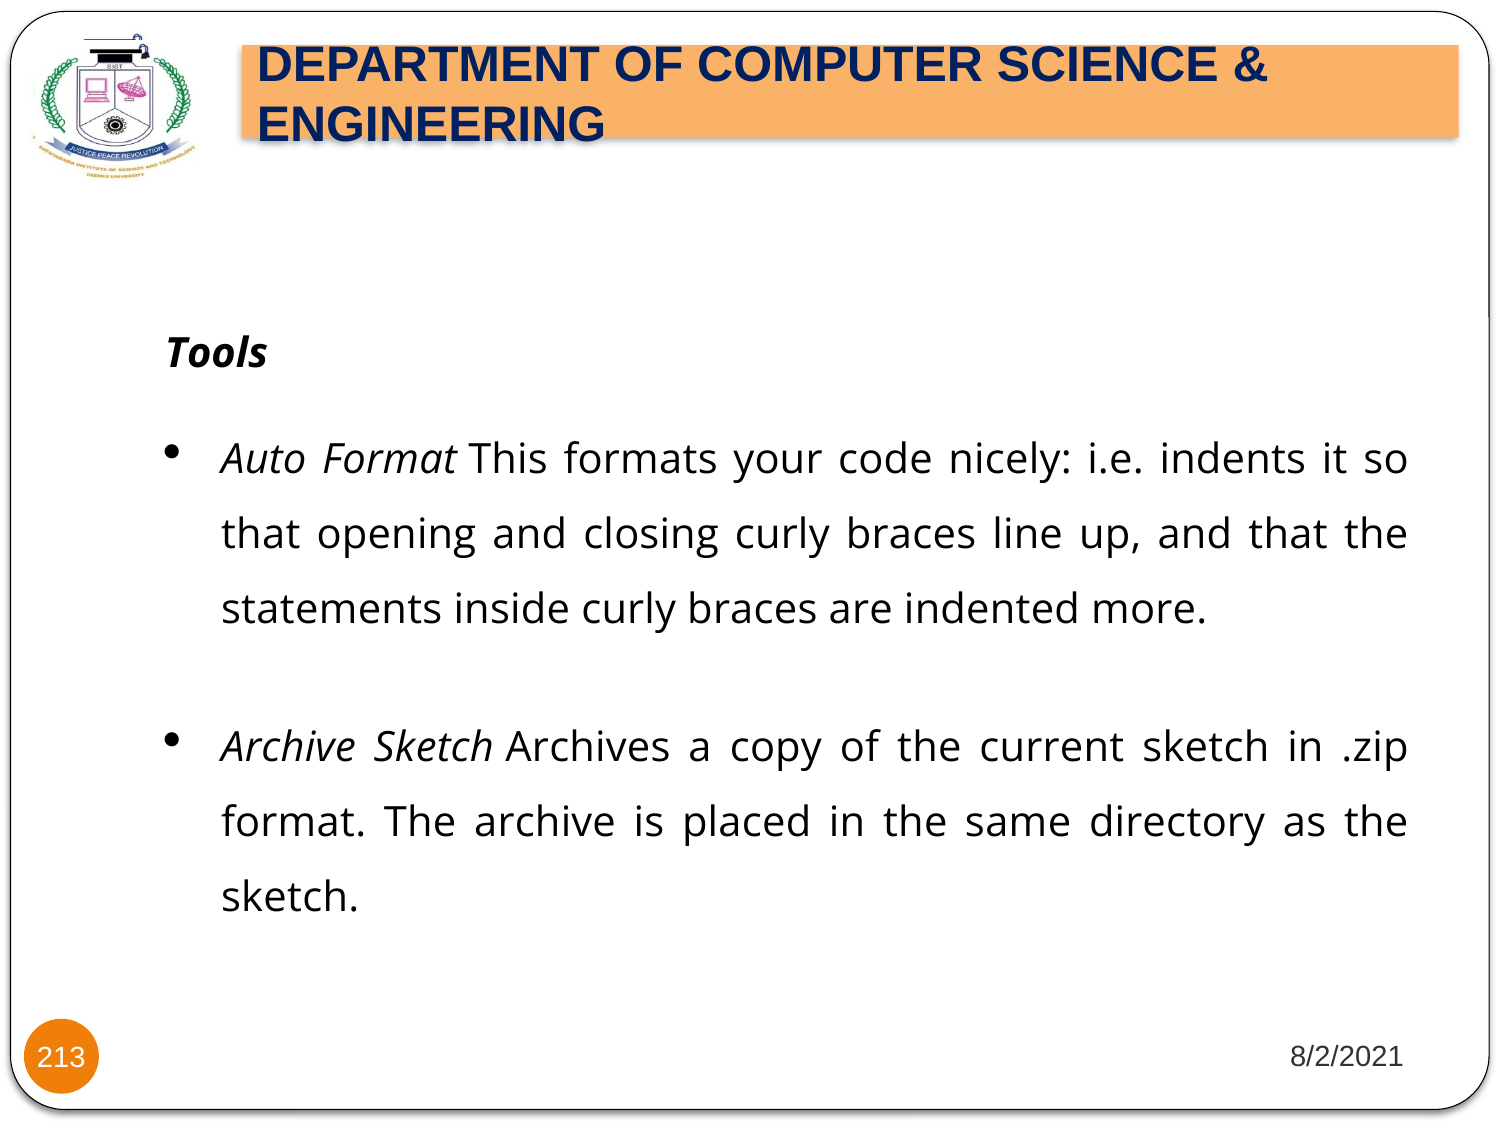

Tools
Auto Format This formats your code nicely: i.e. indents it so that opening and closing curly braces line up, and that the statements inside curly braces are indented more.
Archive Sketch Archives a copy of the current sketch in .zip format. The archive is placed in the same directory as the sketch.
8/2/2021
213